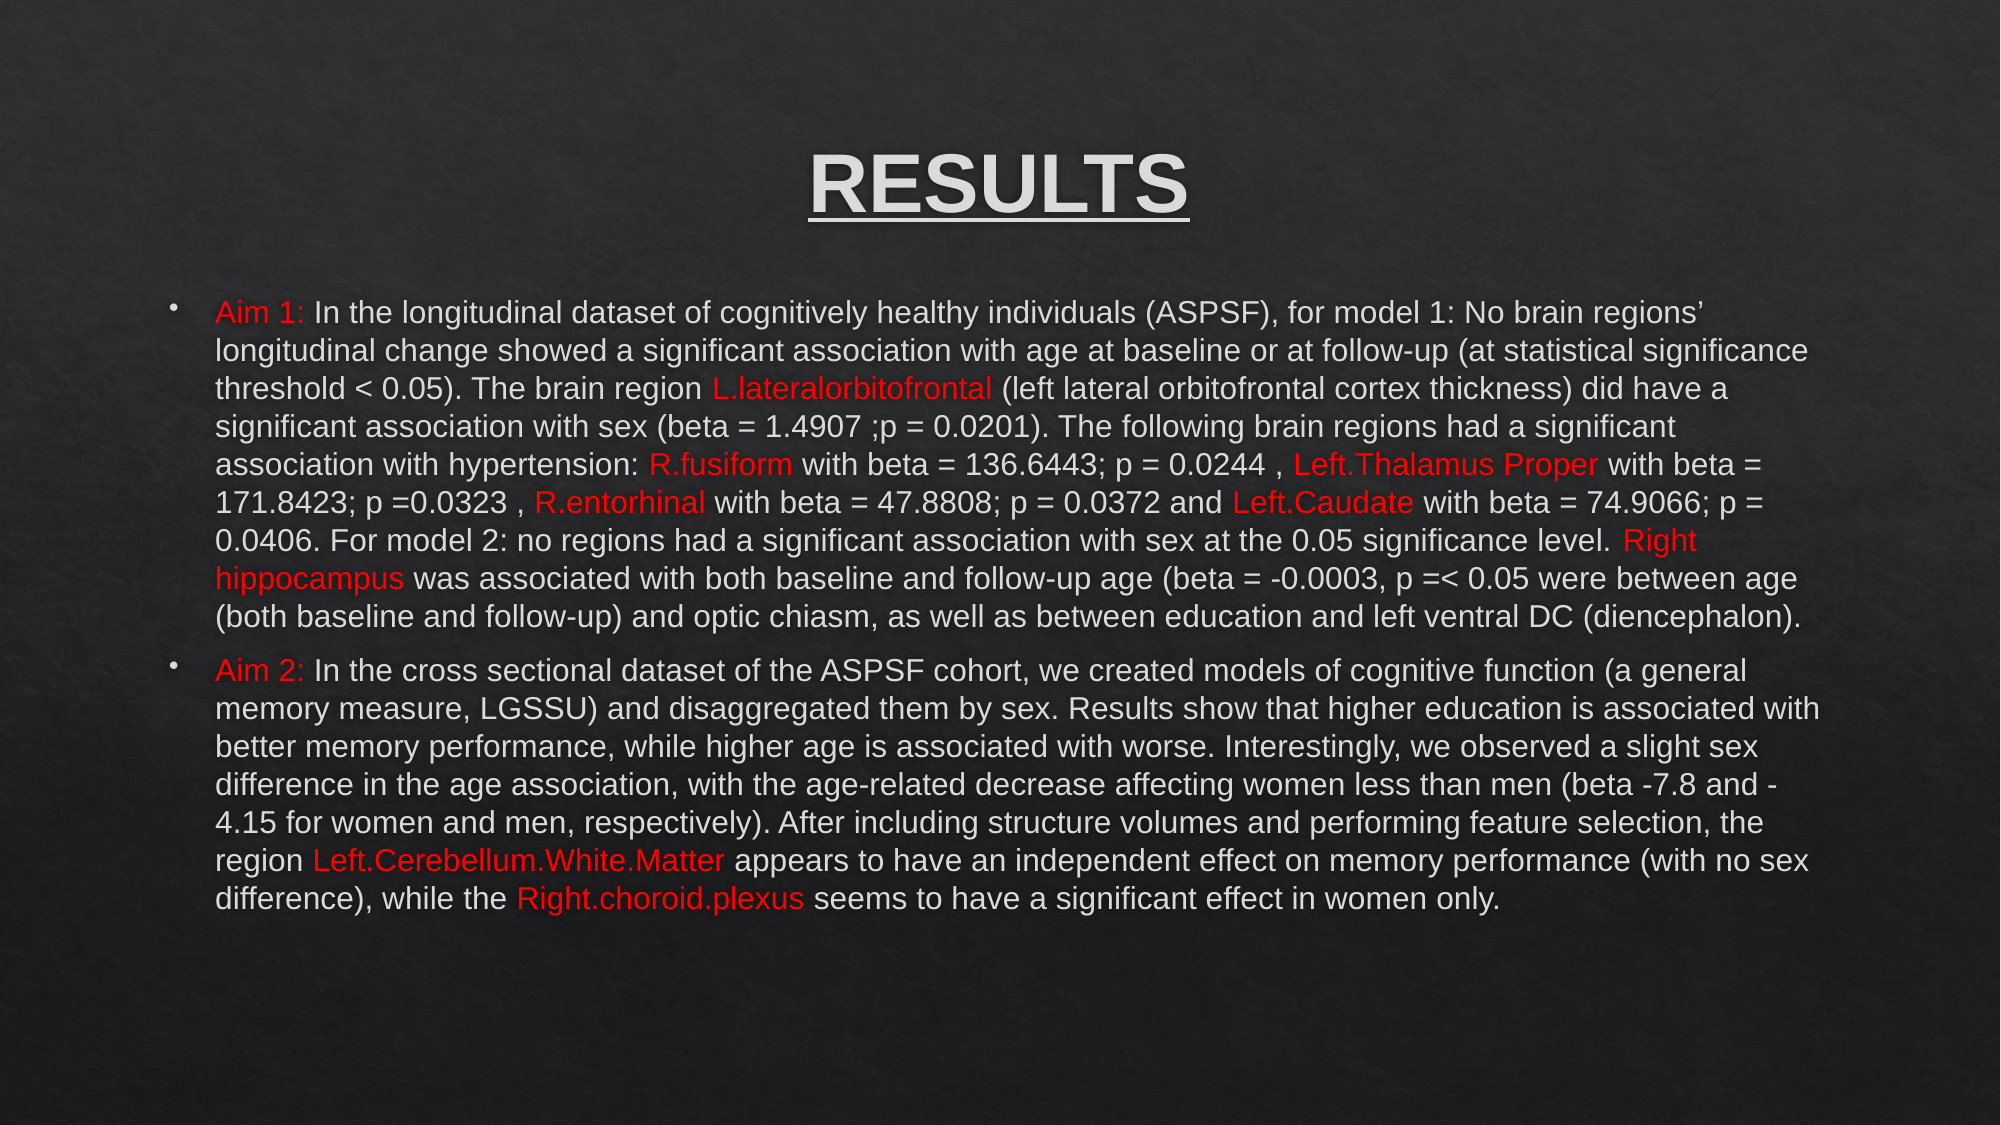

# RESULTS
Aim 1: In the longitudinal dataset of cognitively healthy individuals (ASPSF), for model 1: No brain regions’ longitudinal change showed a significant association with age at baseline or at follow-up (at statistical significance threshold < 0.05). The brain region L.lateralorbitofrontal (left lateral orbitofrontal cortex thickness) did have a significant association with sex (beta = 1.4907 ;p = 0.0201). The following brain regions had a significant association with hypertension: R.fusiform with beta = 136.6443; p = 0.0244 , Left.Thalamus Proper with beta = 171.8423; p =0.0323 , R.entorhinal with beta = 47.8808; p = 0.0372 and Left.Caudate with beta = 74.9066; p = 0.0406. For model 2: no regions had a significant association with sex at the 0.05 significance level. Right hippocampus was associated with both baseline and follow-up age (beta = -0.0003, p =< 0.05 were between age (both baseline and follow-up) and optic chiasm, as well as between education and left ventral DC (diencephalon).
Aim 2: In the cross sectional dataset of the ASPSF cohort, we created models of cognitive function (a general memory measure, LGSSU) and disaggregated them by sex. Results show that higher education is associated with better memory performance, while higher age is associated with worse. Interestingly, we observed a slight sex difference in the age association, with the age-related decrease affecting women less than men (beta -7.8 and -4.15 for women and men, respectively). After including structure volumes and performing feature selection, the region Left.Cerebellum.White.Matter appears to have an independent effect on memory performance (with no sex difference), while the Right.choroid.plexus seems to have a significant effect in women only.